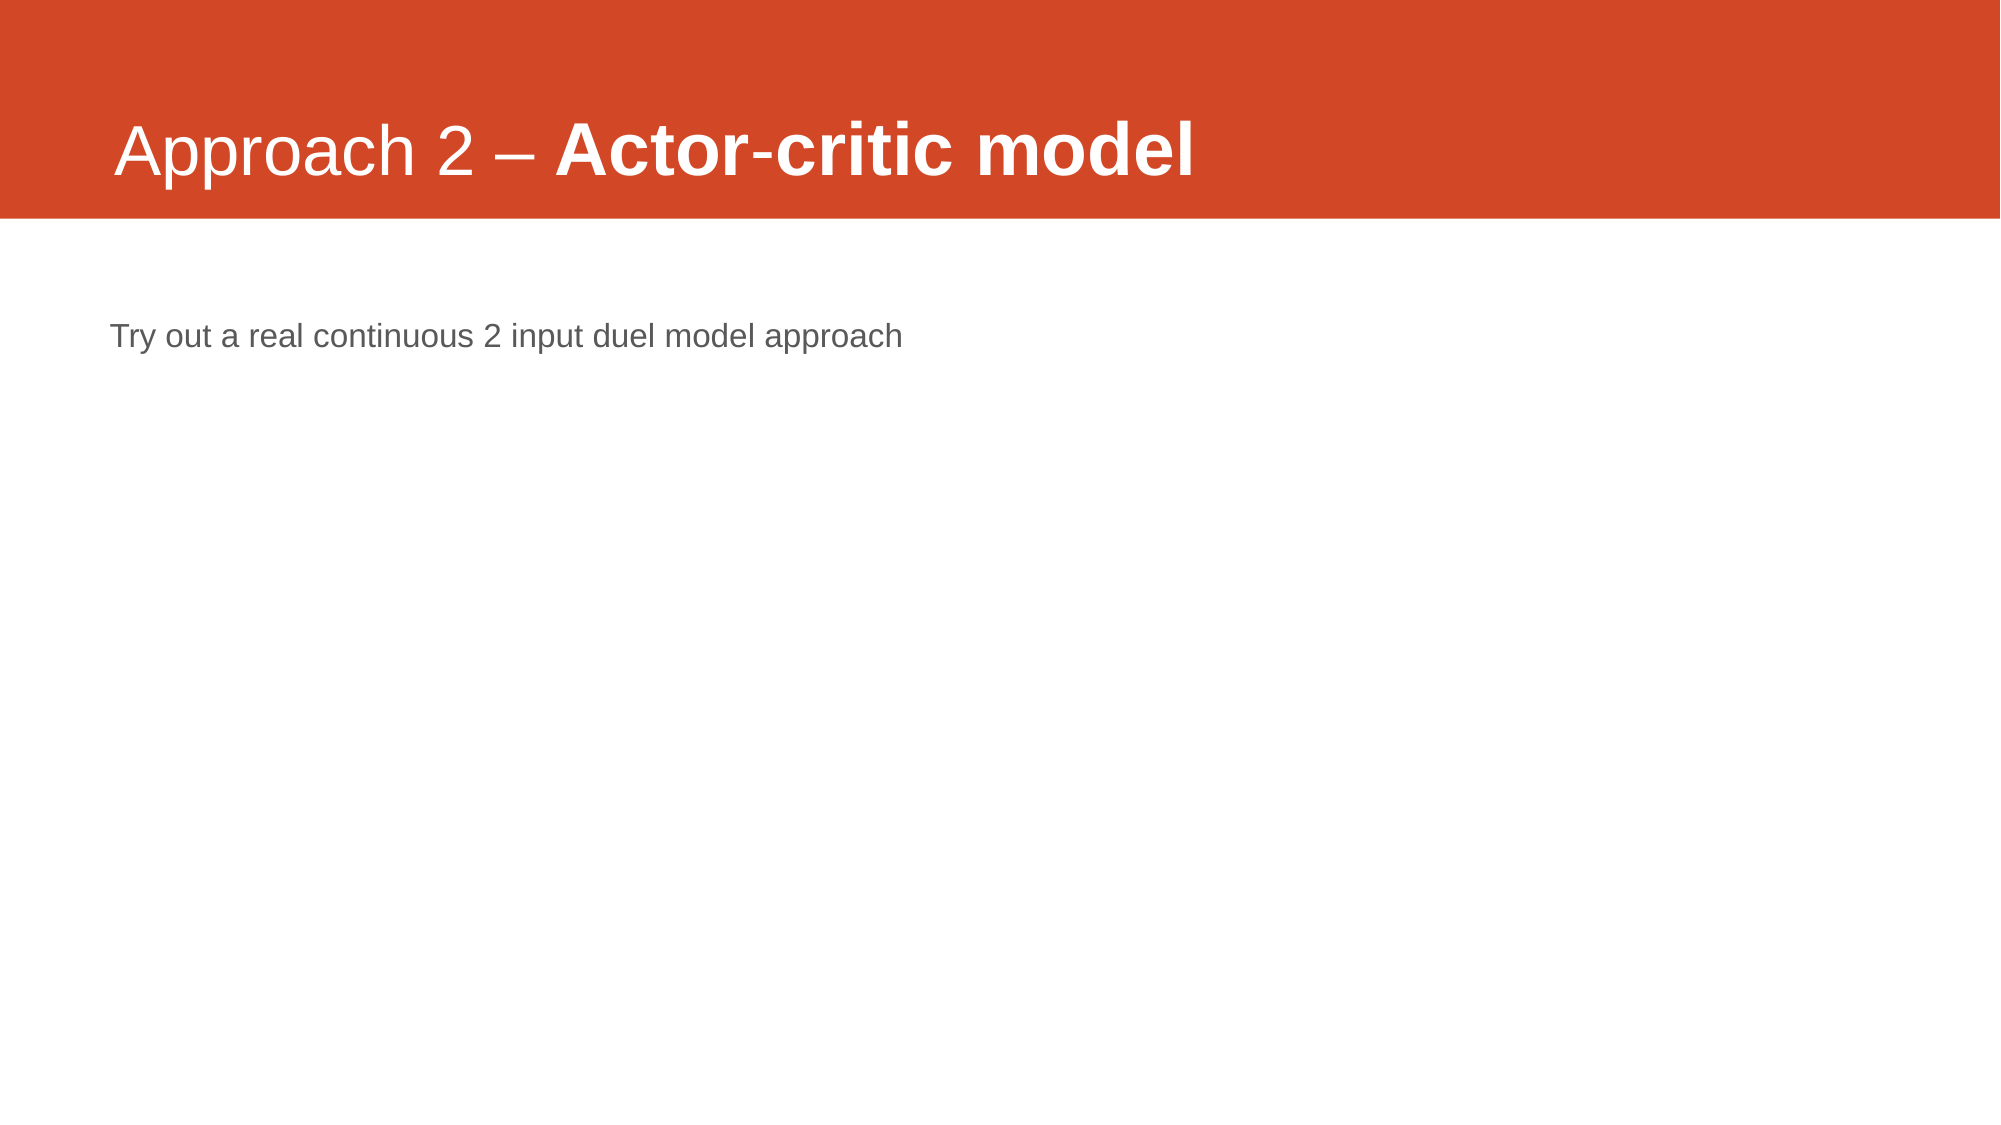

# Approach 2 – Actor-critic model
Try out a real continuous 2 input duel model approach